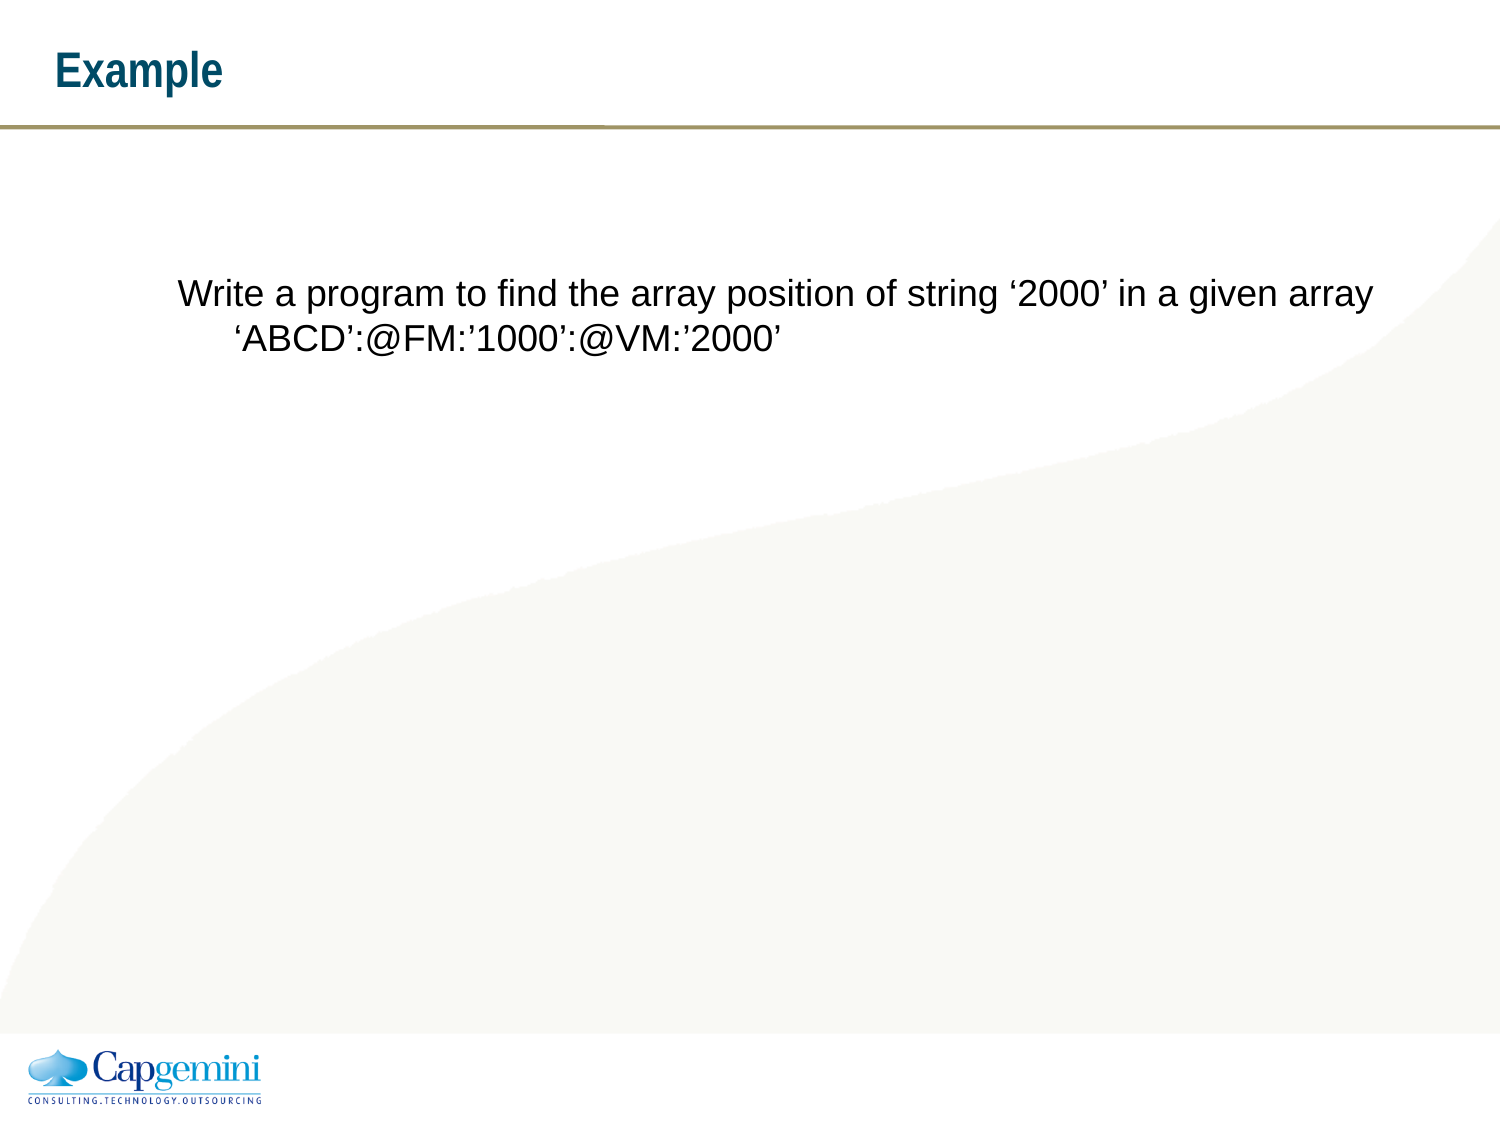

# Example
Write a program to find the array position of string ‘2000’ in a given array ‘ABCD’:@FM:’1000’:@VM:’2000’